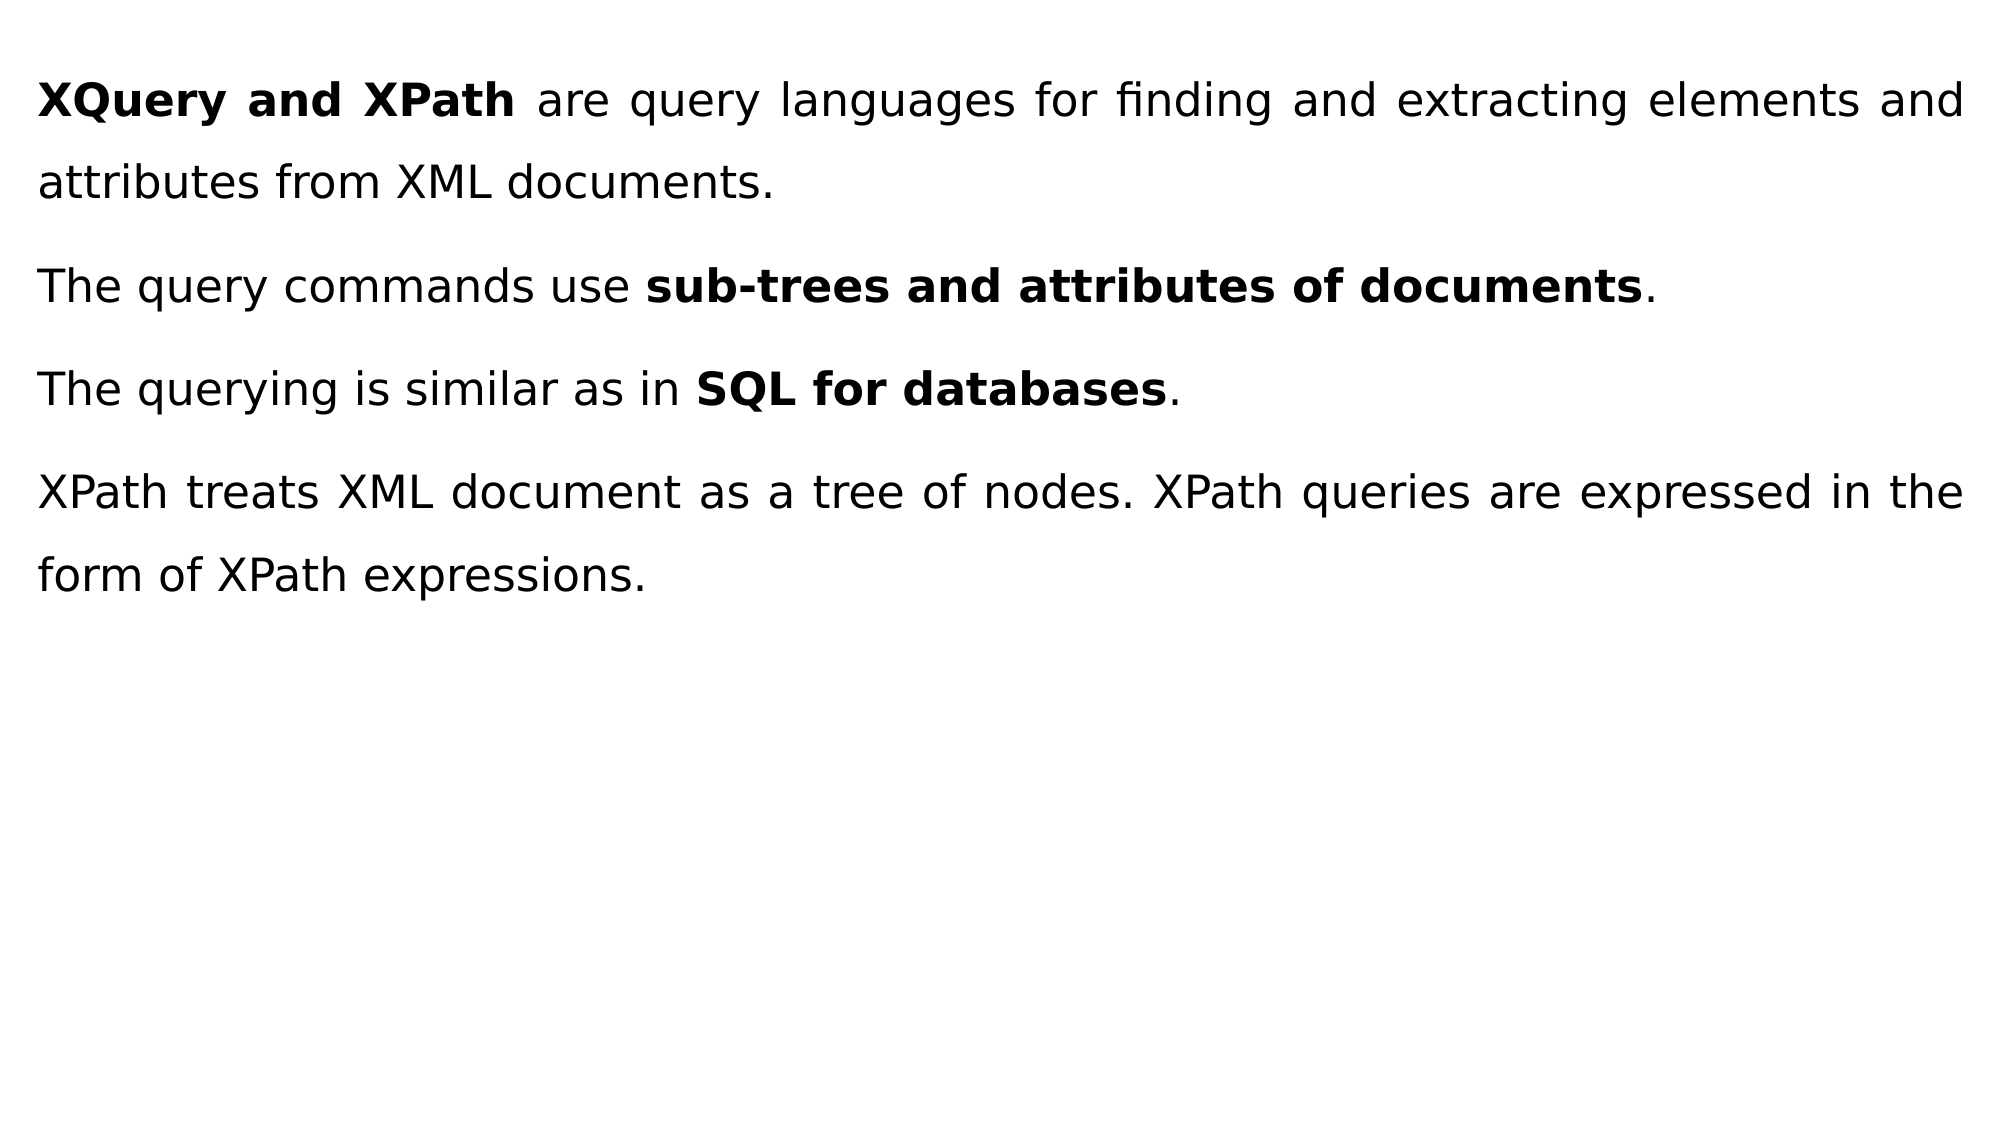

XQuery and XPath are query languages for finding and extracting elements and attributes from XML documents.
The query commands use sub-trees and attributes of documents.
The querying is similar as in SQL for databases.
XPath treats XML document as a tree of nodes. XPath queries are expressed in the form of XPath expressions.